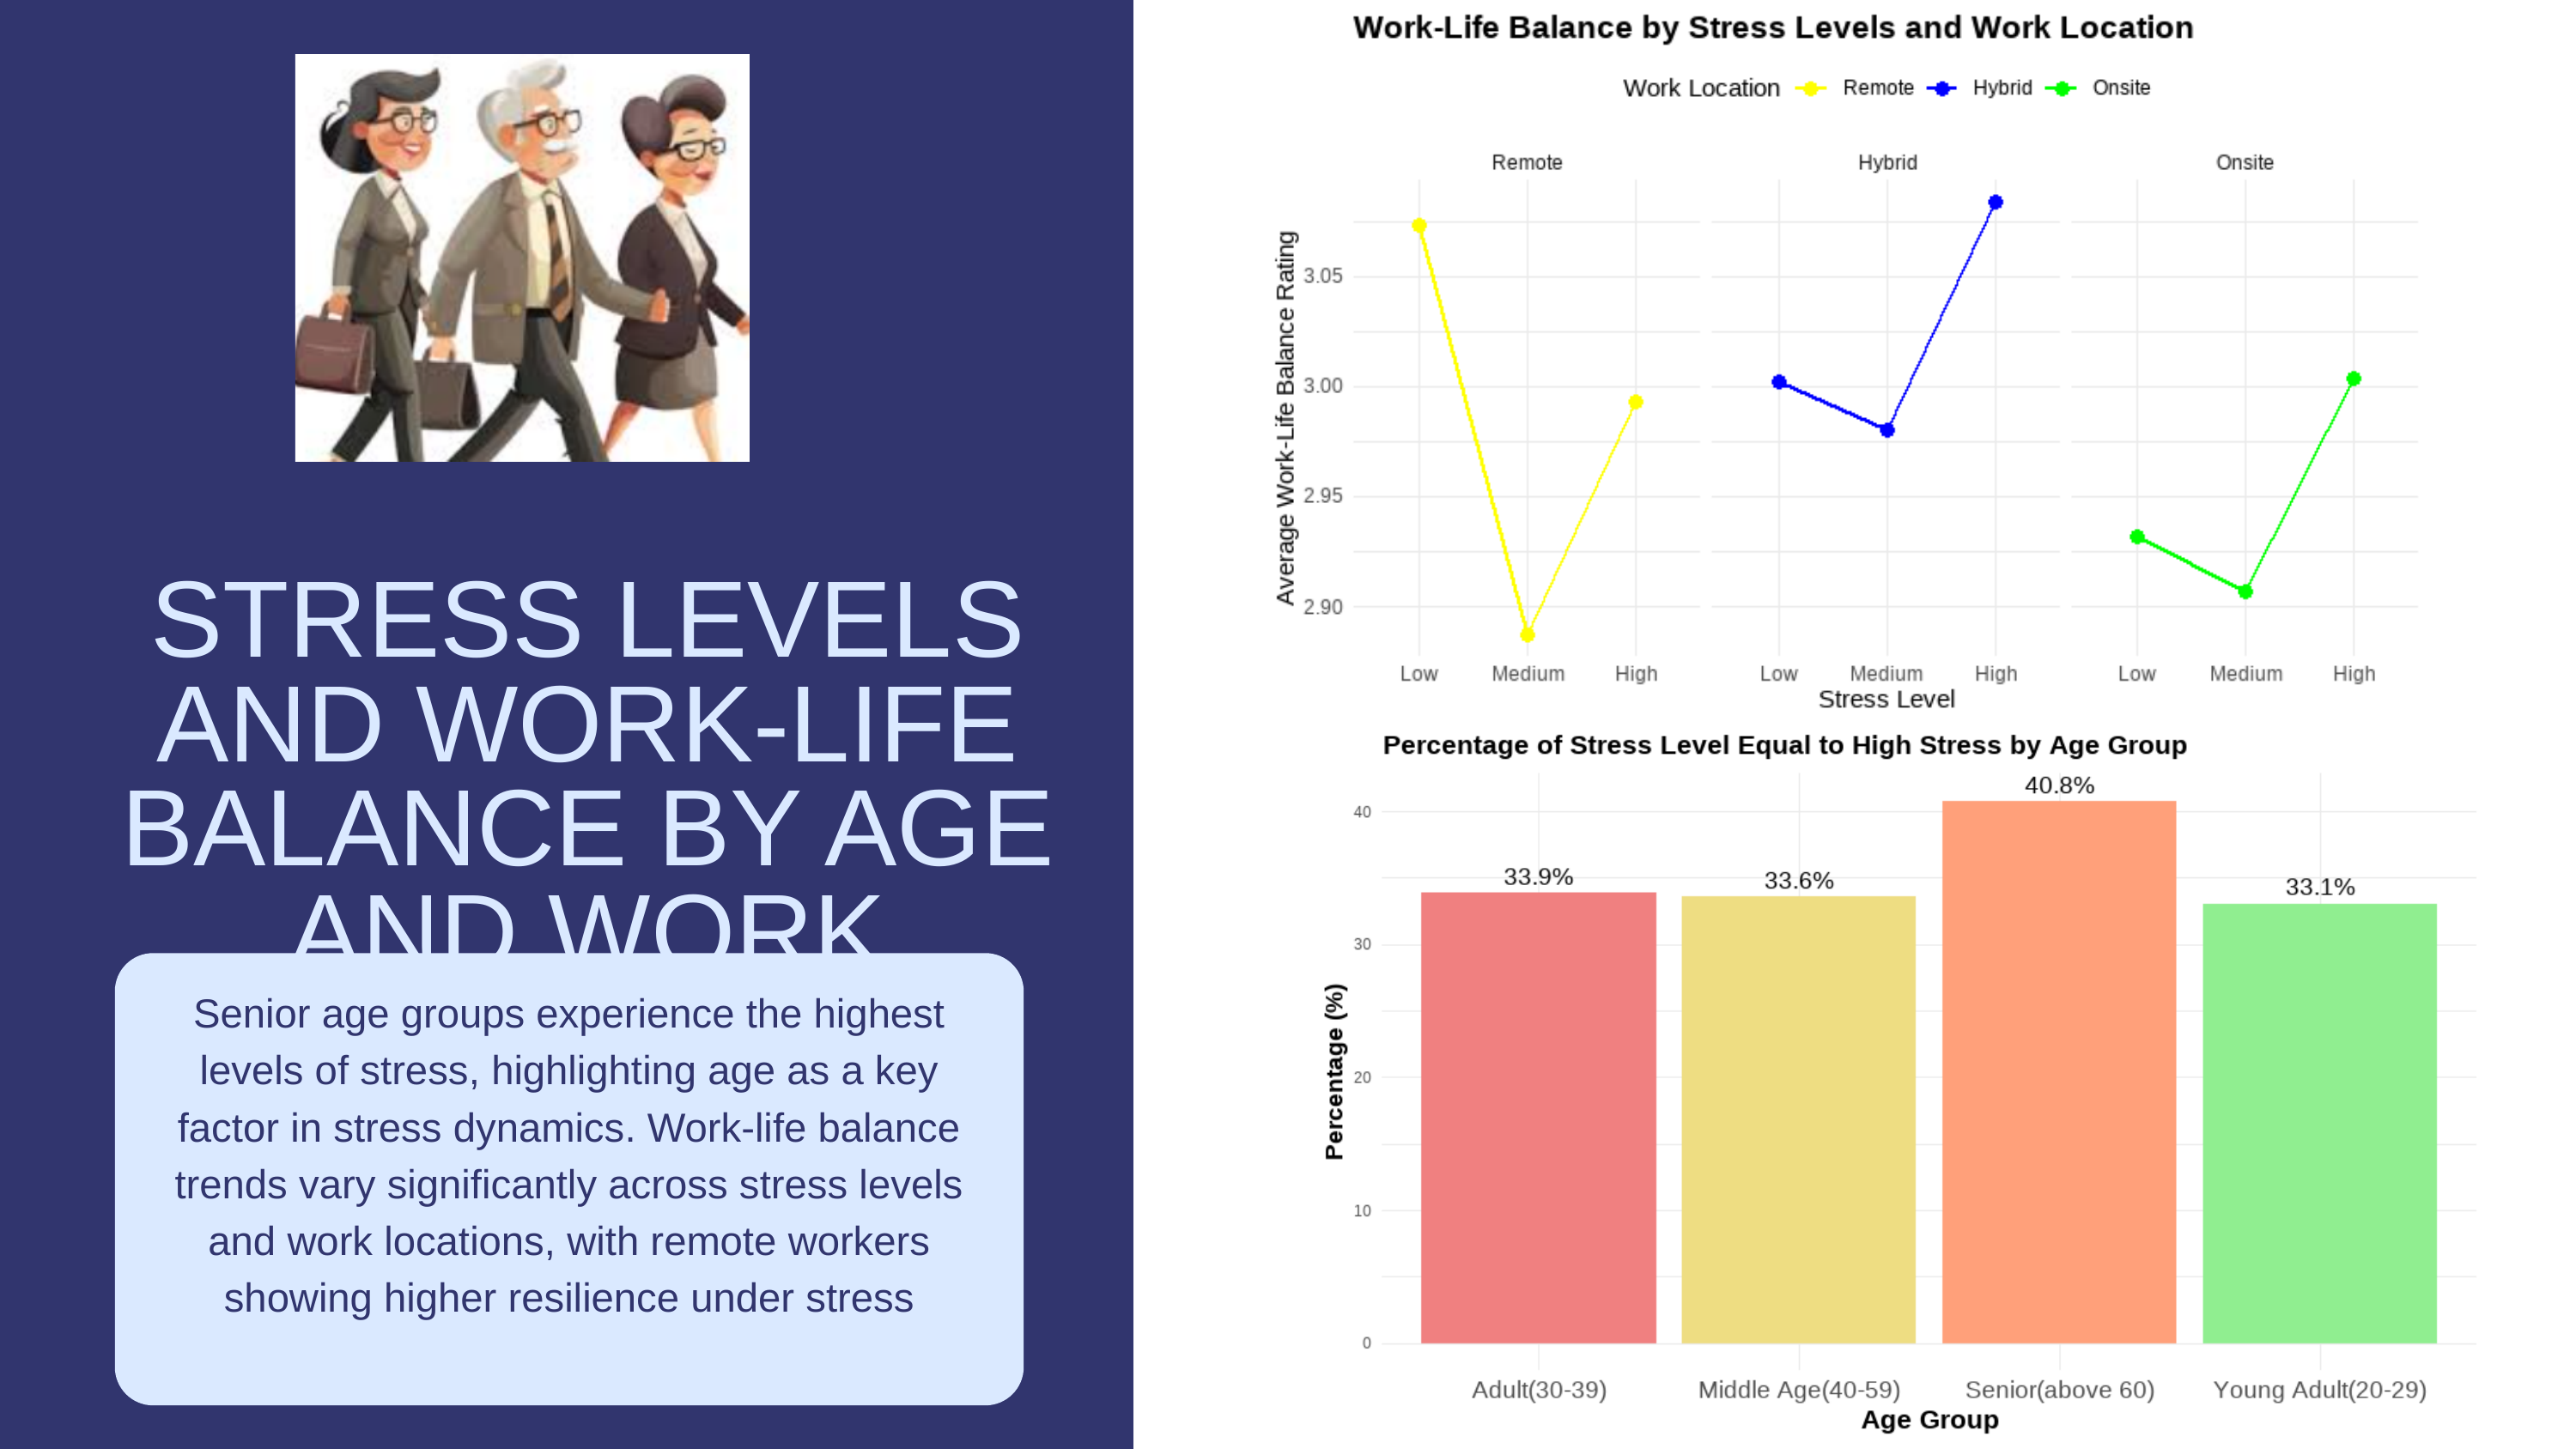

STRESS LEVELS AND WORK-LIFE BALANCE BY AGE AND WORK LOCATION

Senior age groups experience the highest levels of stress, highlighting age as a key factor in stress dynamics. Work-life balance trends vary significantly across stress levels and work locations, with remote workers showing higher resilience under stress